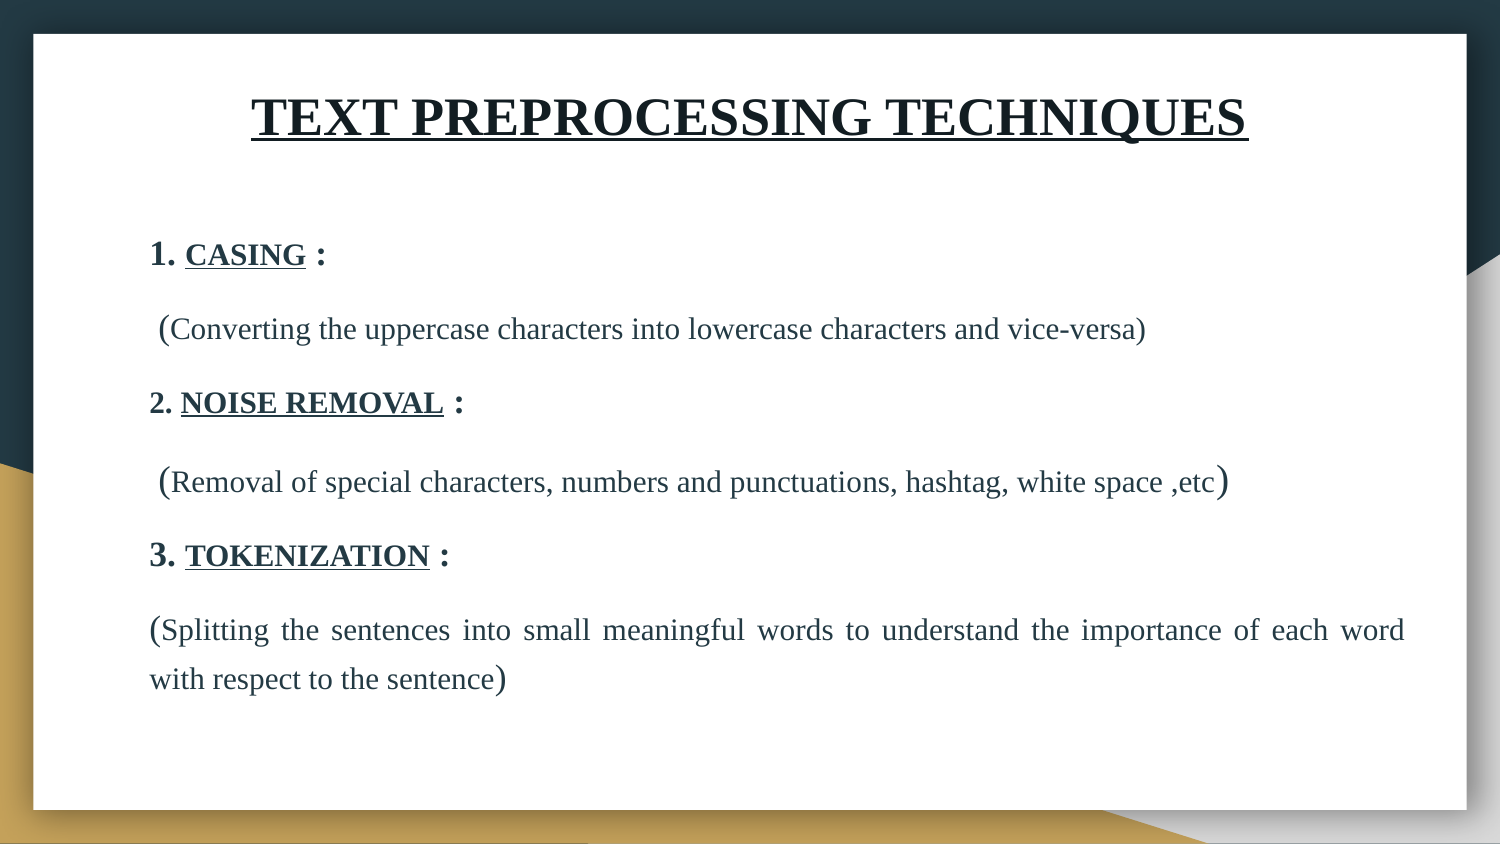

# TEXT PREPROCESSING TECHNIQUES
1. CASING :
 (Converting the uppercase characters into lowercase characters and vice-versa)
2. NOISE REMOVAL :
 (Removal of special characters, numbers and punctuations, hashtag, white space ,etc)
3. TOKENIZATION :
(Splitting the sentences into small meaningful words to understand the importance of each word with respect to the sentence)